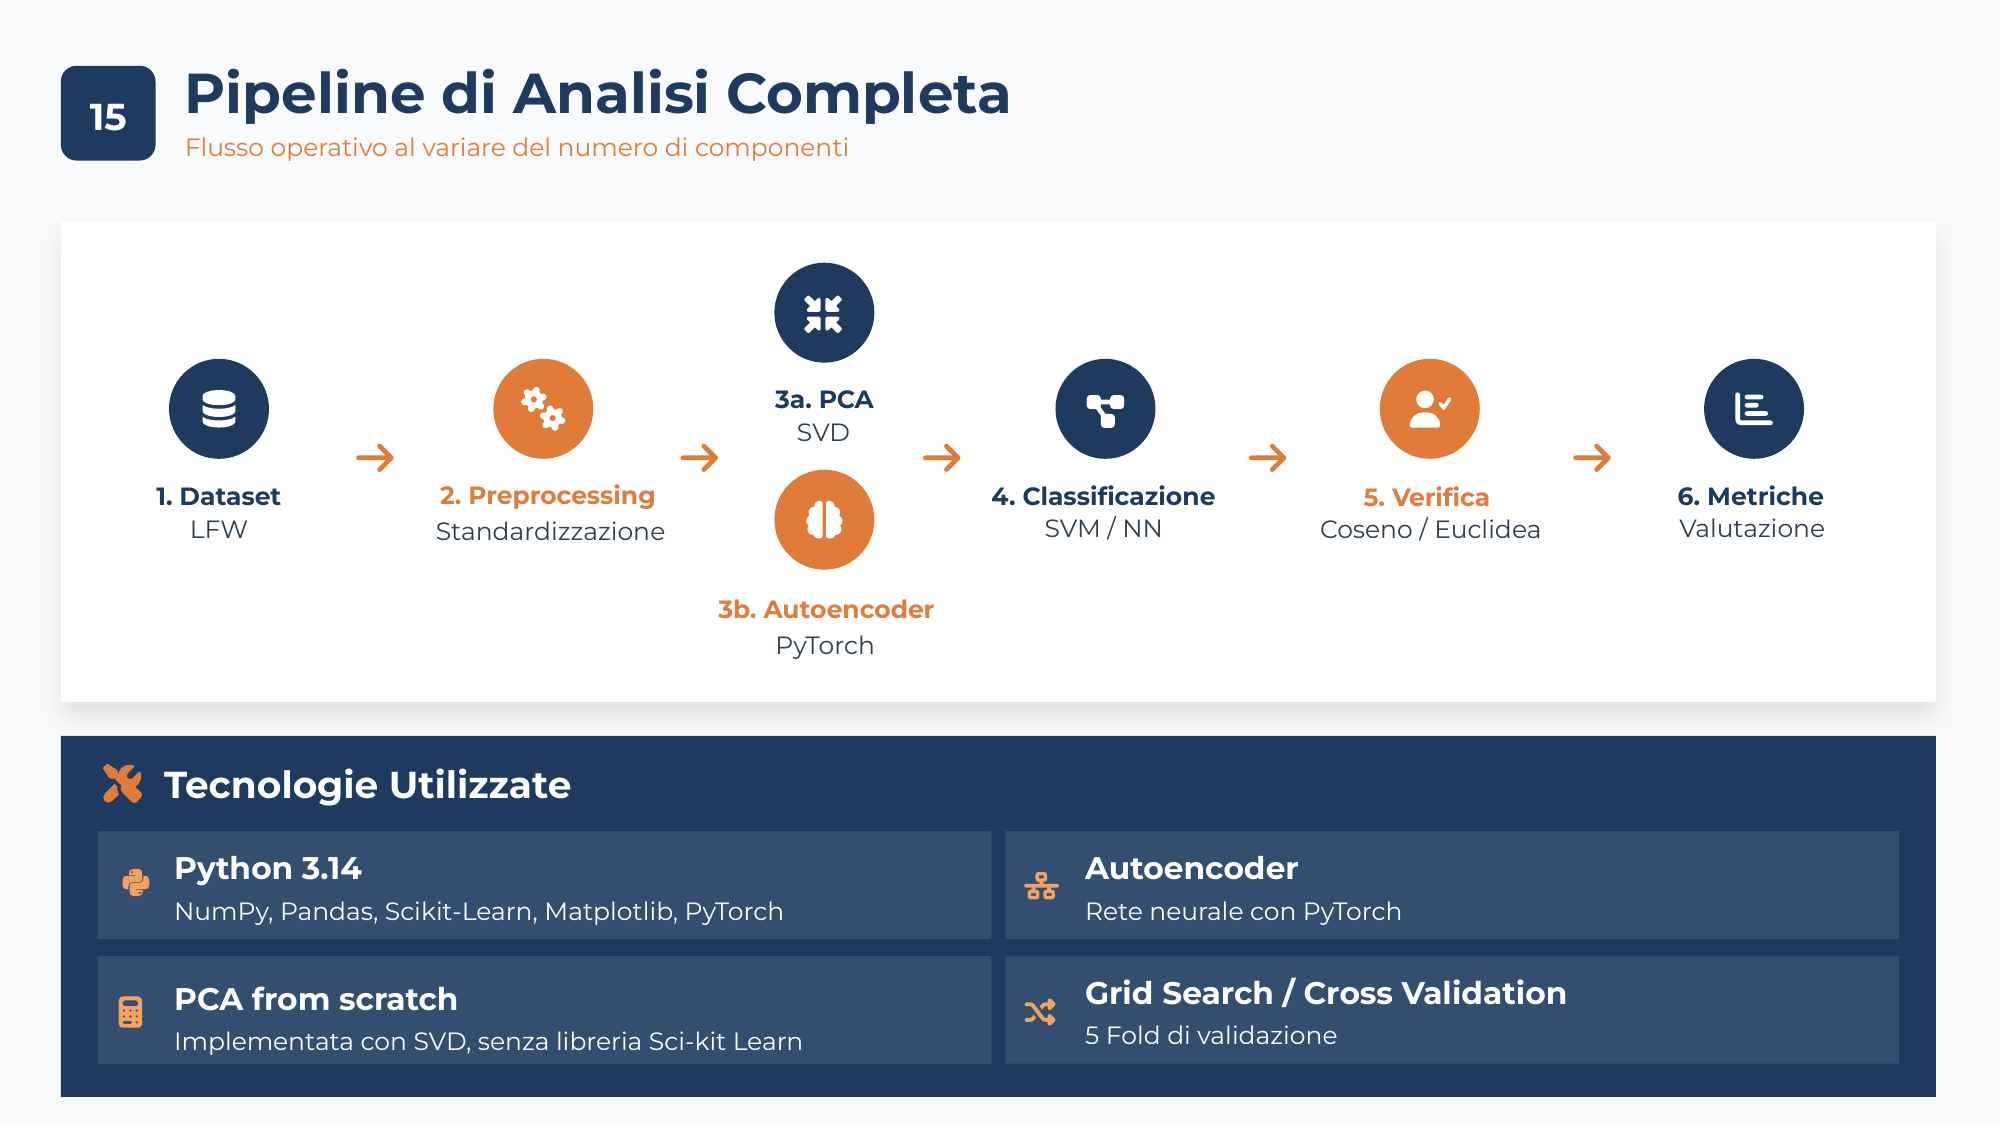

Pipeline di Analisi Completa
15

Flusso operativo al variare del numero di componenti

3a. PCA

SVD

2. Preprocessing

4. Classificazione
6. Metriche
5. Verifica
1. Dataset

SVM / NN
Valutazione
LFW
Coseno / Euclidea
Standardizzazione
3b. Autoencoder
PyTorch

Tecnologie Utilizzate

Python 3.14
NumPy, Pandas, Scikit-Learn, Matplotlib, PyTorch

Autoencoder
Rete neurale con PyTorch

Grid Search / Cross Validation
5 Fold di validazione

PCA from scratch
Implementata con SVD, senza libreria Sci-kit Learn